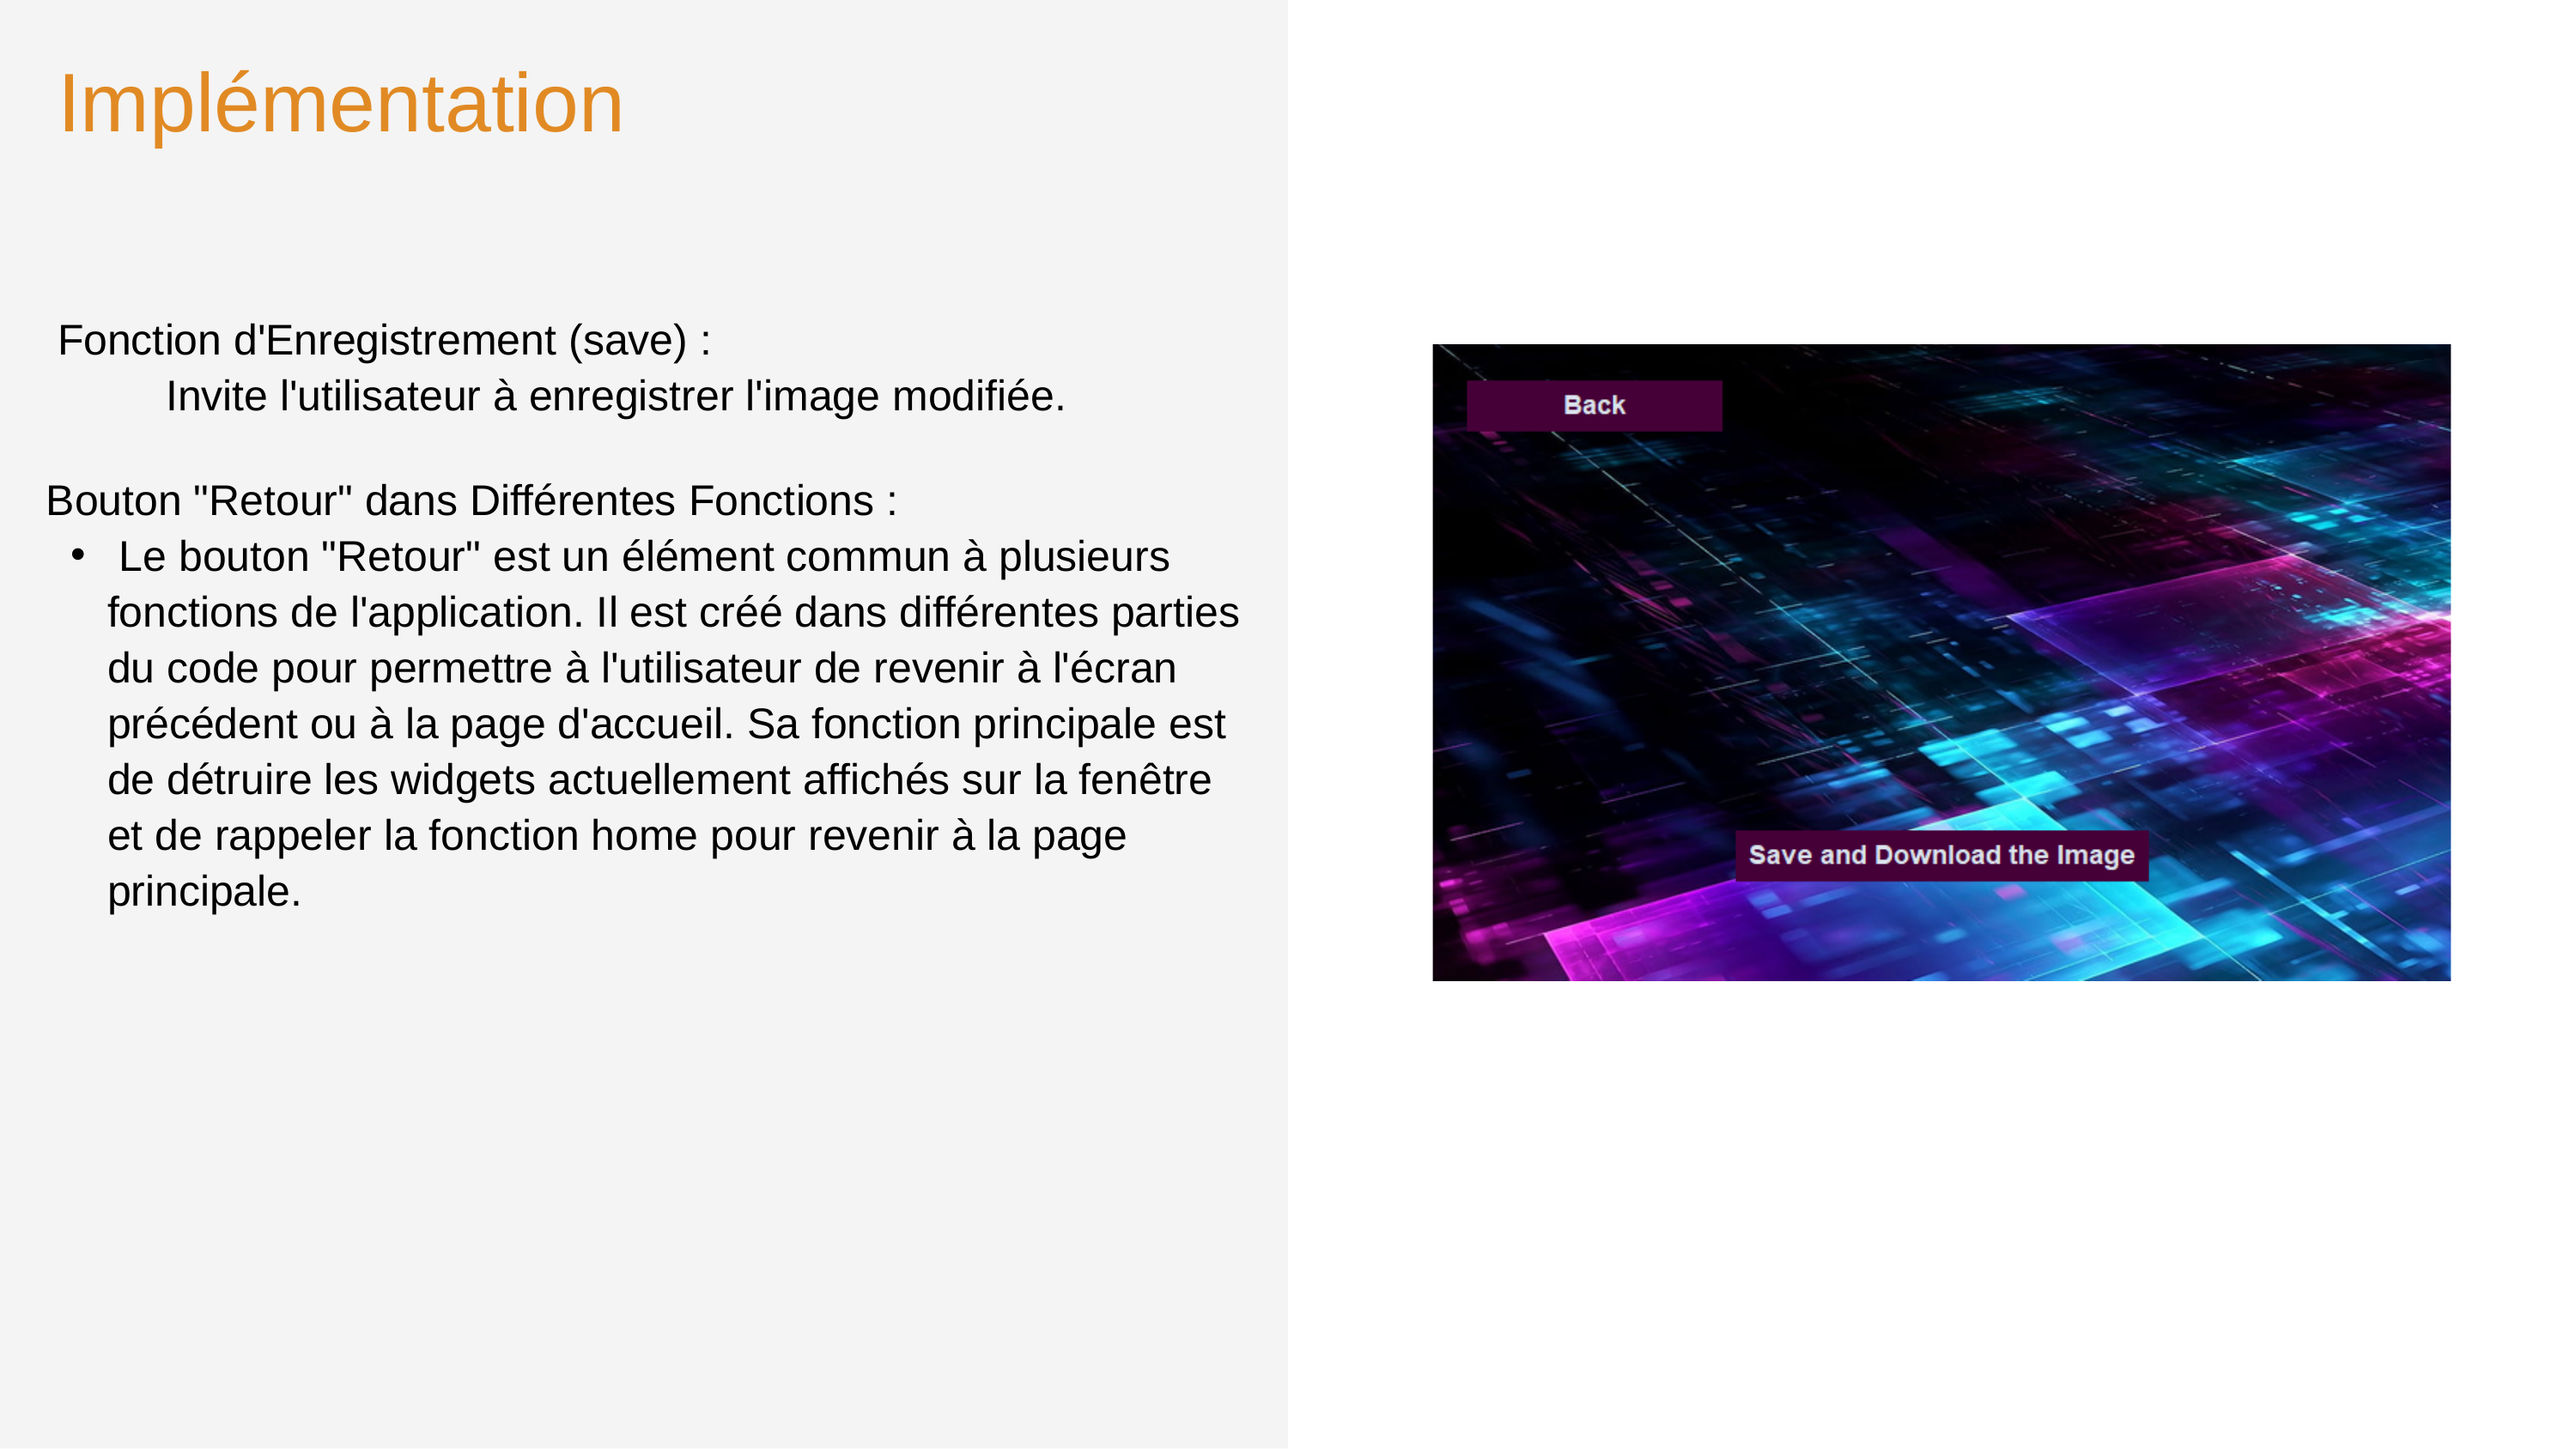

Implémentation
Fonction d'Enregistrement (save) :
         Invite l'utilisateur à enregistrer l'image modifiée.

 Bouton "Retour" dans Différentes Fonctions :
 Le bouton "Retour" est un élément commun à plusieurs fonctions de l'application. Il est créé dans différentes parties du code pour permettre à l'utilisateur de revenir à l'écran précédent ou à la page d'accueil. Sa fonction principale est de détruire les widgets actuellement affichés sur la fenêtre et de rappeler la fonction home pour revenir à la page principale.